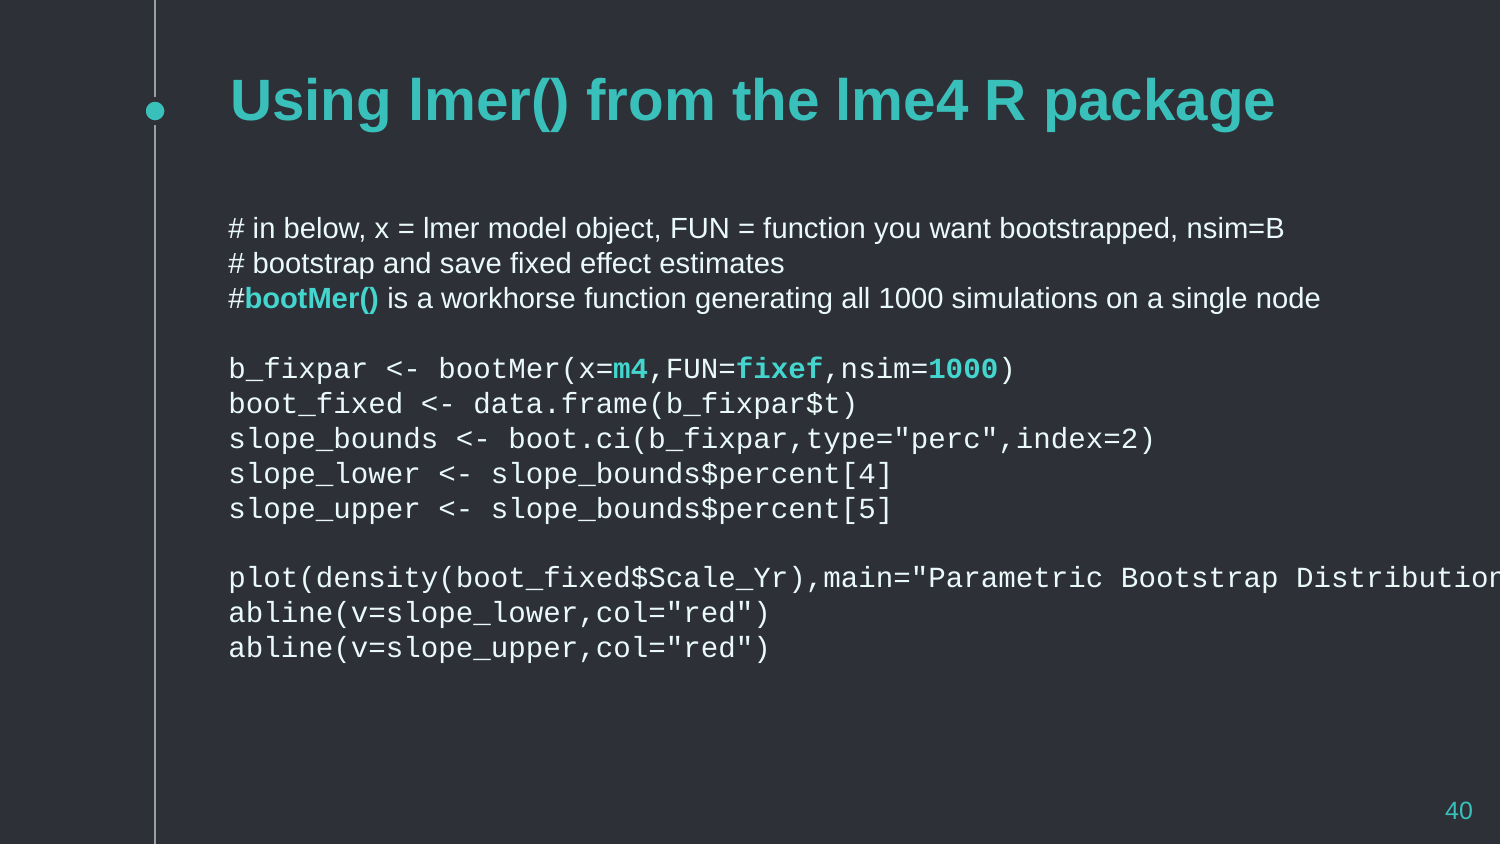

# Using lmer() from the lme4 R package
# in below, x = lmer model object, FUN = function you want bootstrapped, nsim=B
# bootstrap and save fixed effect estimates
#bootMer() is a workhorse function generating all 1000 simulations on a single node

b_fixpar <- bootMer(x=m4,FUN=fixef,nsim=1000)
boot_fixed <- data.frame(b_fixpar$t)
slope_bounds <- boot.ci(b_fixpar,type="perc",index=2)
slope_lower <- slope_bounds$percent[4]
slope_upper <- slope_bounds$percent[5]

plot(density(boot_fixed$Scale_Yr),main="Parametric Bootstrap Distribution of Slope")
abline(v=slope_lower,col="red")
abline(v=slope_upper,col="red")

40